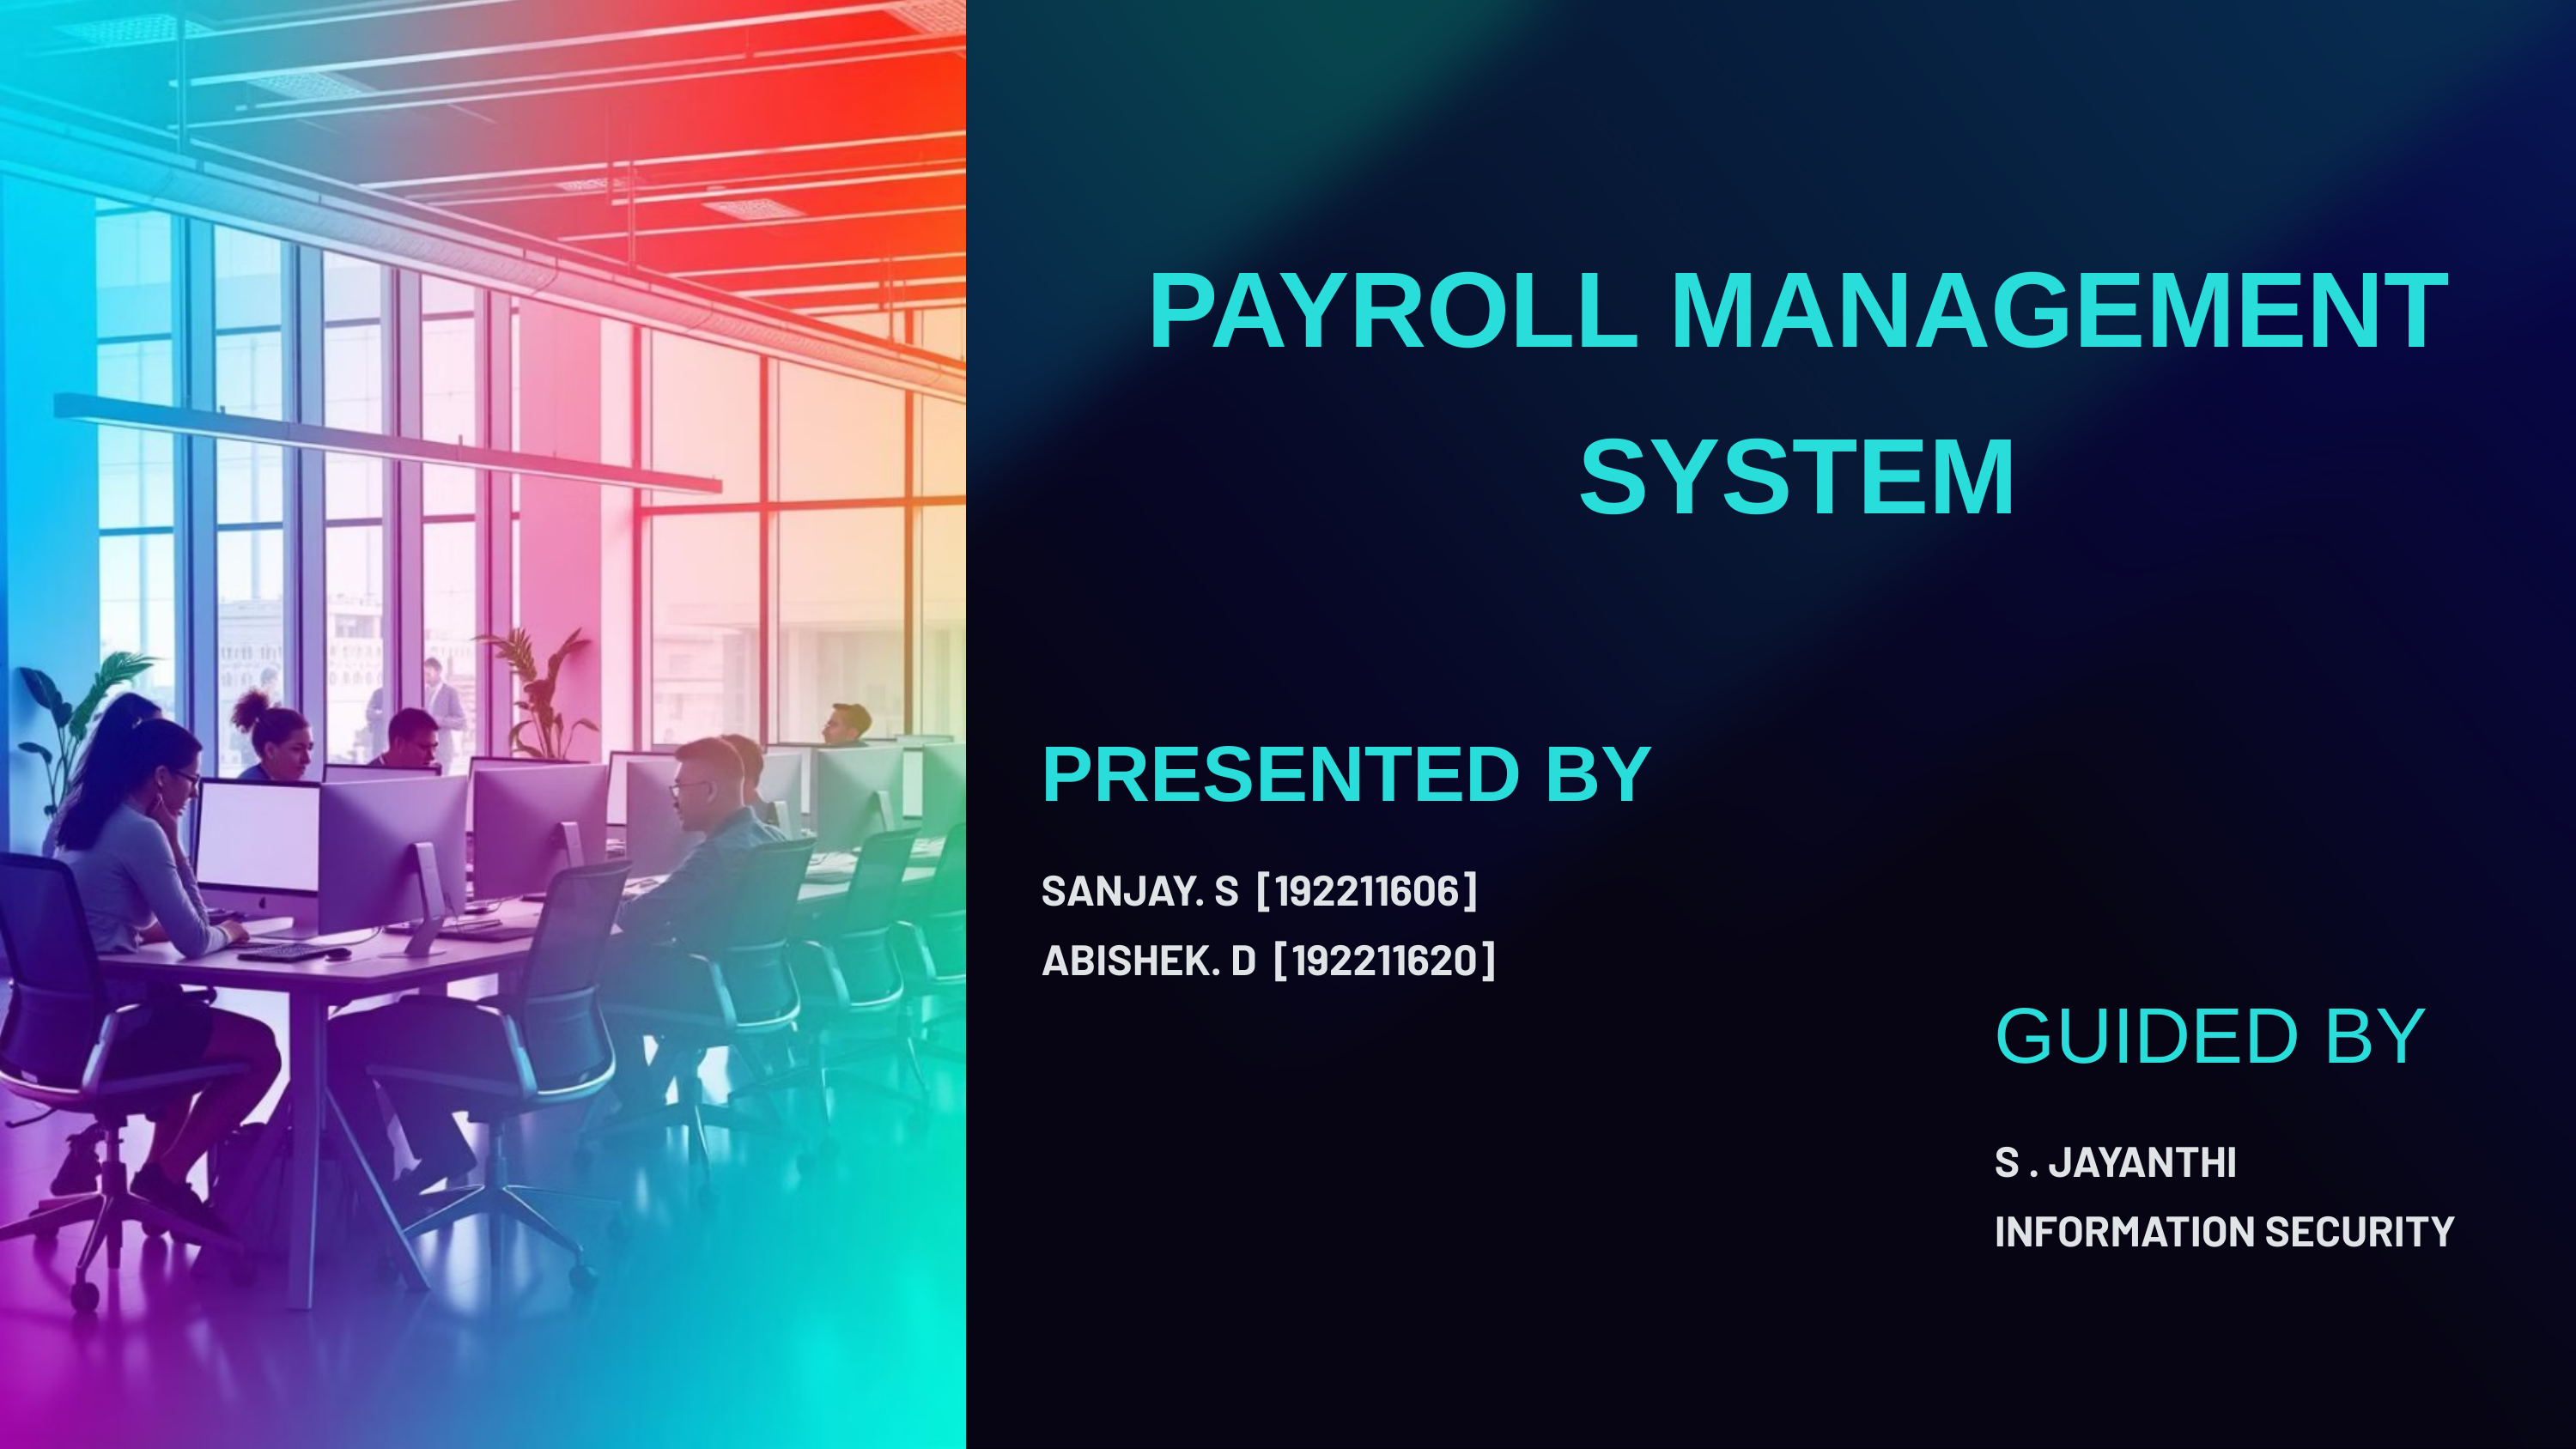

PAYROLL MANAGEMENT SYSTEM
PRESENTED BY
SANJAY. S  [192211606]
ABISHEK. D  [192211620]
GUIDED BY
S . JAYANTHI
INFORMATION SECURITY